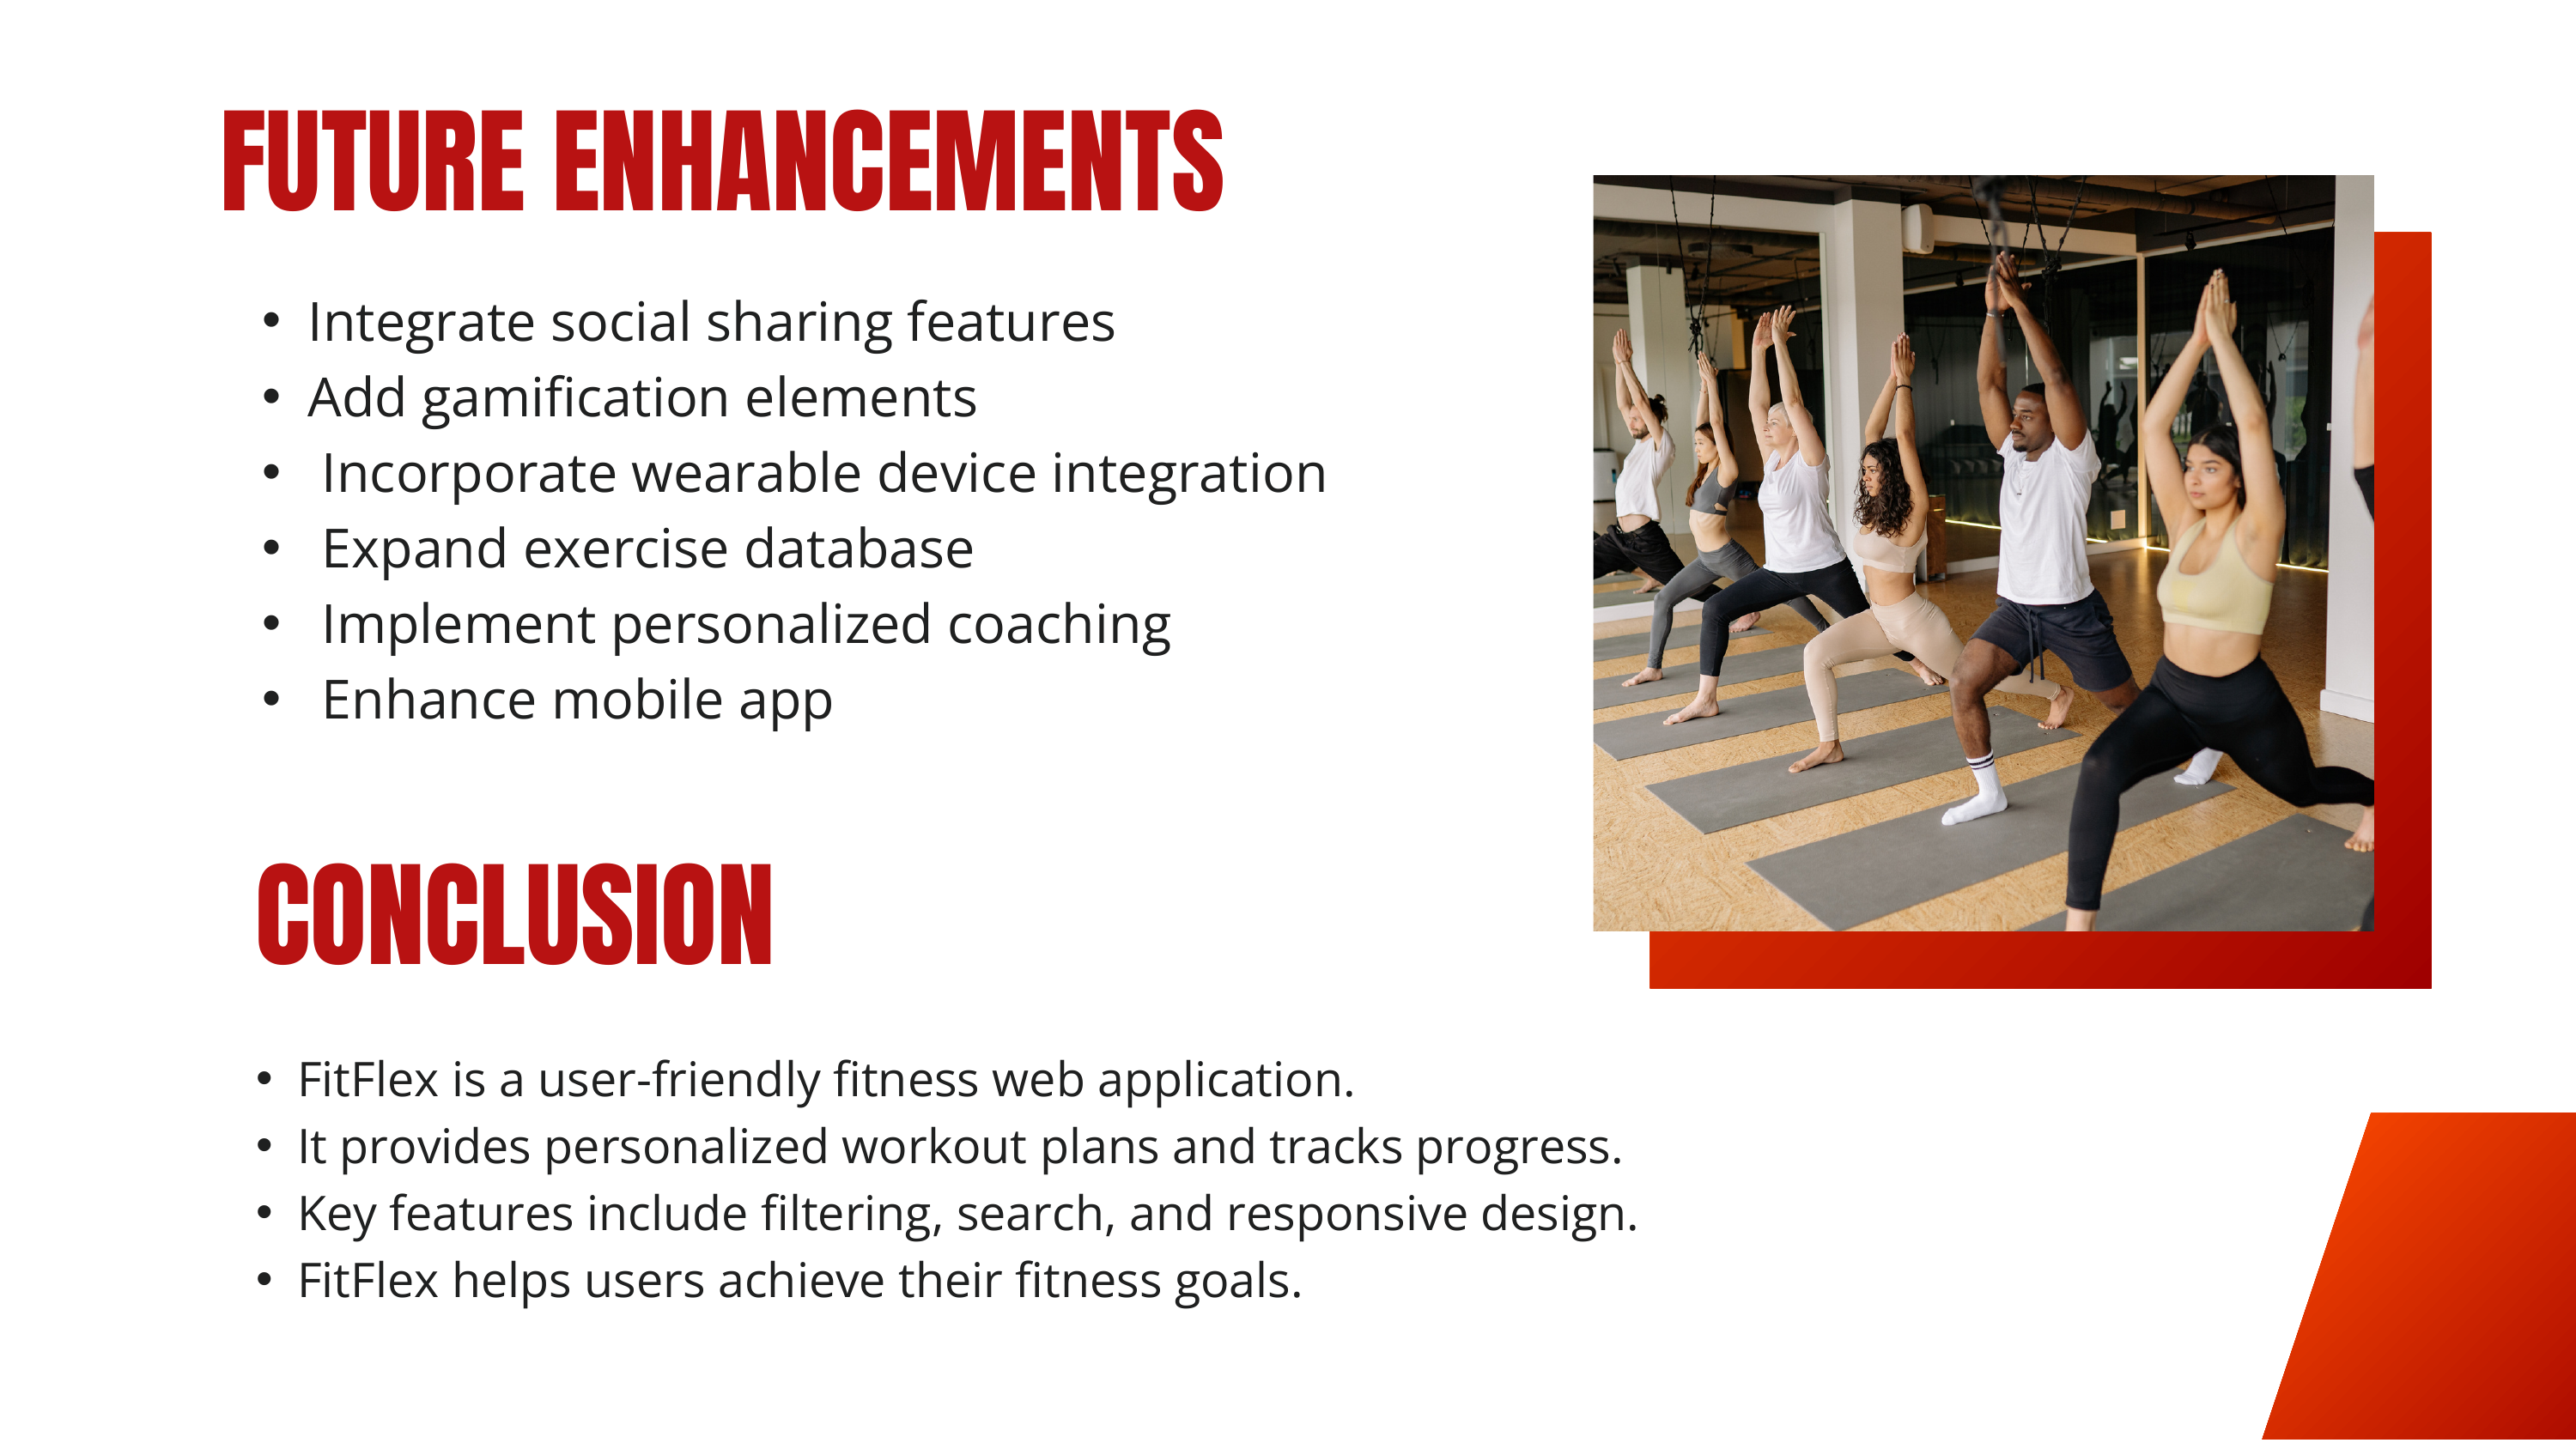

FUTURE ENHANCEMENTS

Integrate social sharing features
Add gamification elements
 Incorporate wearable device integration
 Expand exercise database
 Implement personalized coaching
 Enhance mobile app
CONCLUSION
FitFlex is a user-friendly fitness web application.
It provides personalized workout plans and tracks progress.
Key features include filtering, search, and responsive design.
FitFlex helps users achieve their fitness goals.